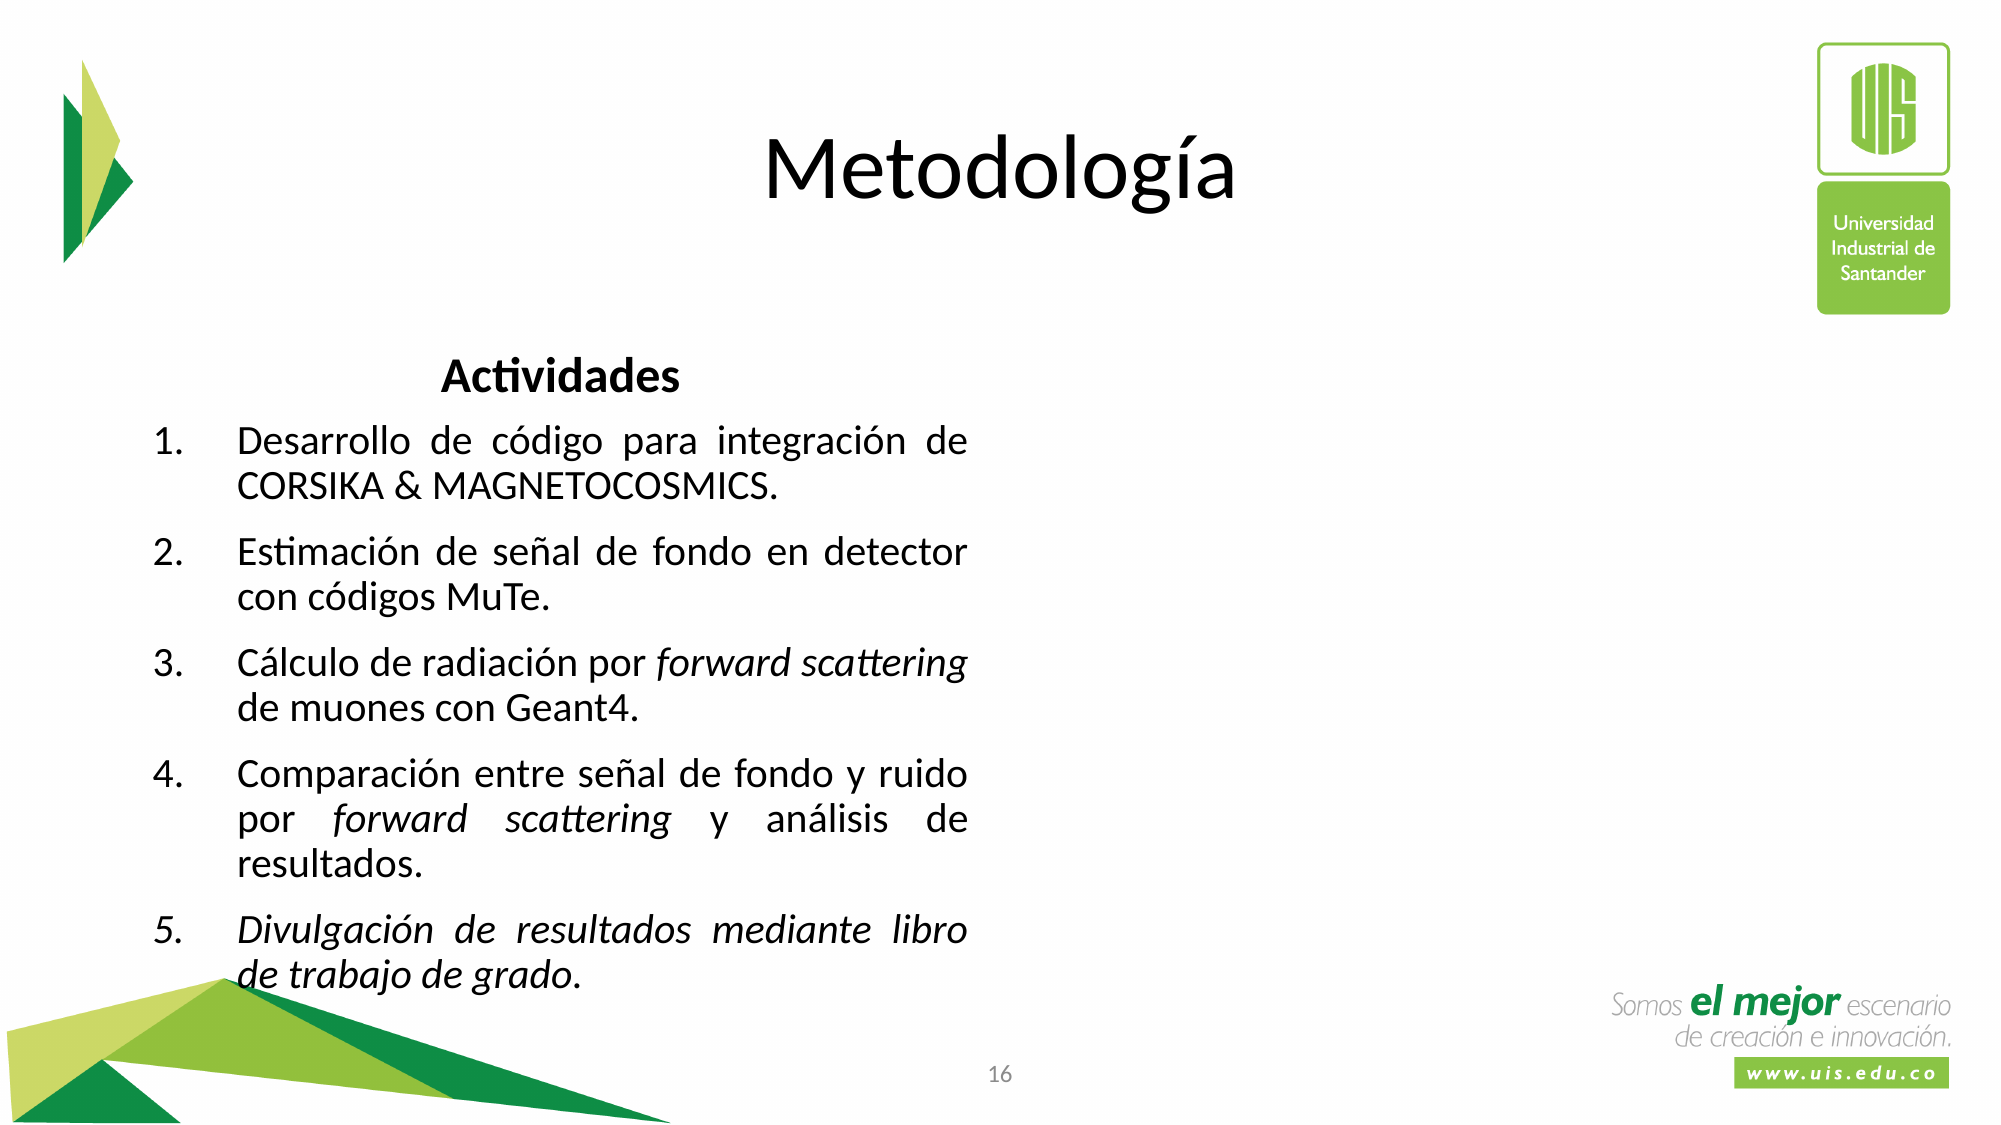

# Metodología
Actividades
Desarrollo de código para integración de CORSIKA & MAGNETOCOSMICS.
Estimación de señal de fondo en detector con códigos MuTe.
Cálculo de radiación por forward scattering de muones con Geant4.
Comparación entre señal de fondo y ruido por forward scattering y análisis de resultados.
Divulgación de resultados mediante libro de trabajo de grado.
16